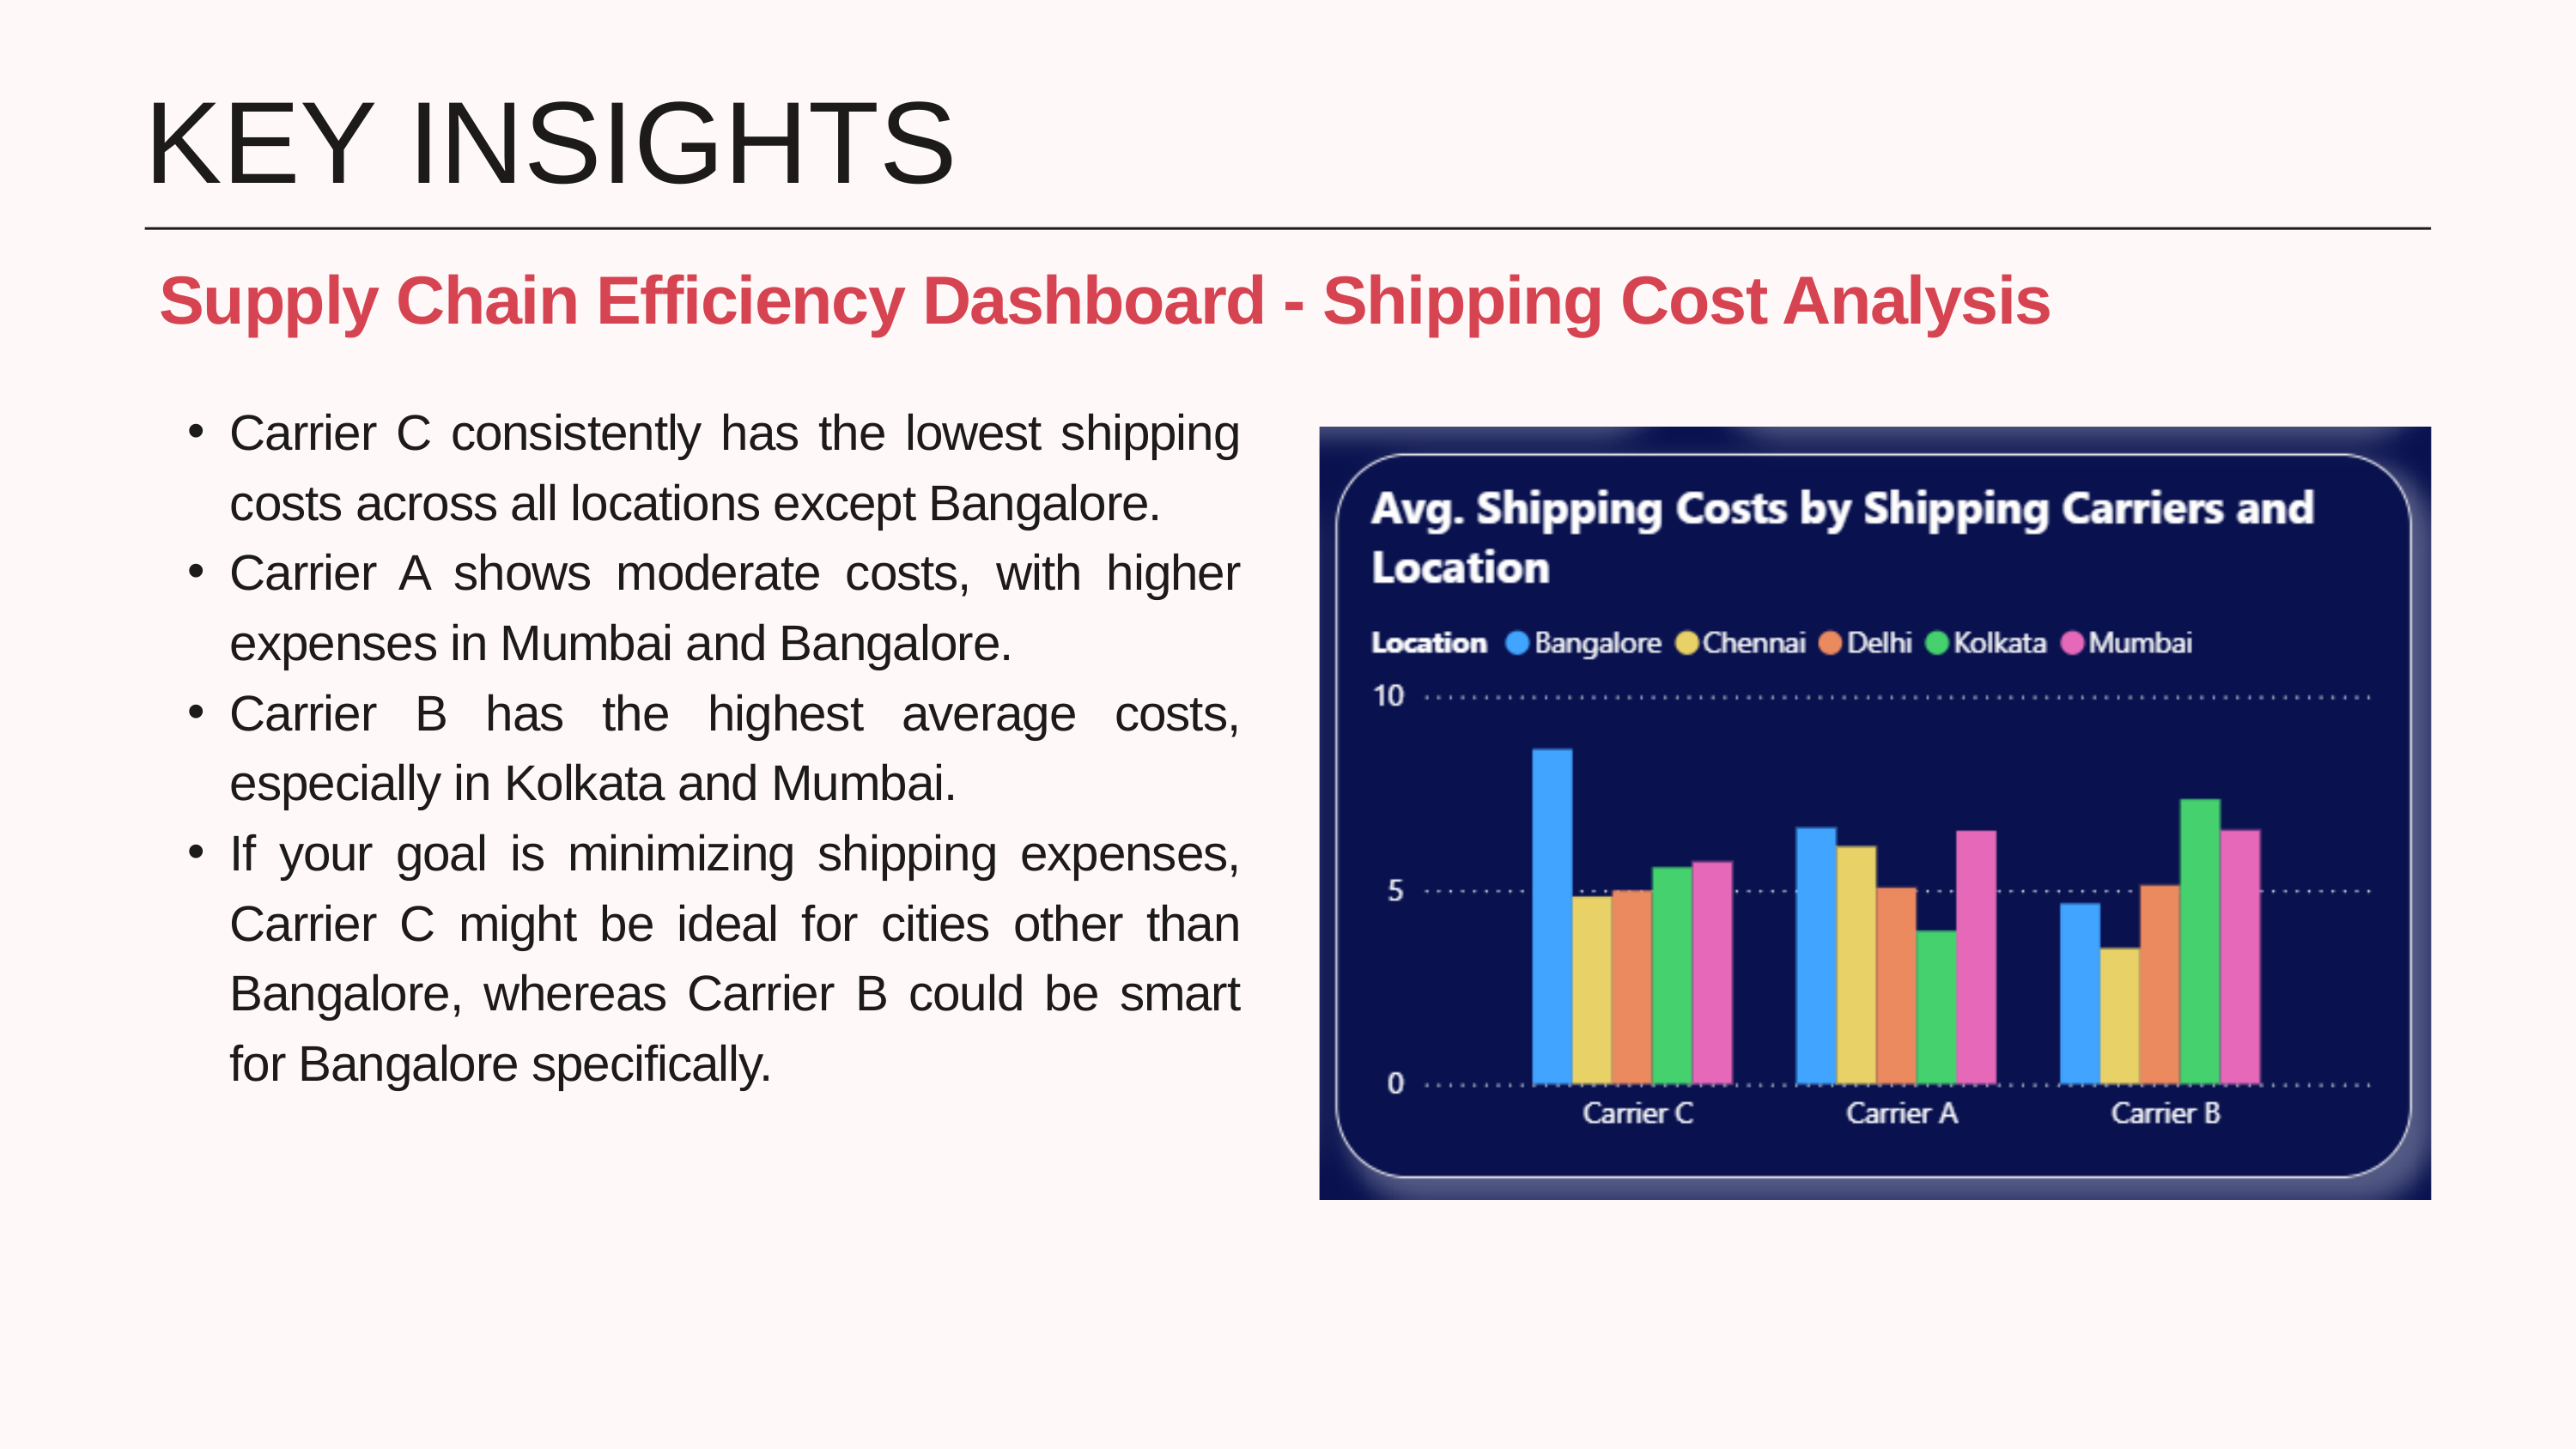

KEY INSIGHTS

Supply Chain Efficiency Dashboard - Shipping Cost Analysis
Carrier C consistently has the lowest shipping costs across all locations except Bangalore.
Carrier A shows moderate costs, with higher expenses in Mumbai and Bangalore.
Carrier B has the highest average costs, especially in Kolkata and Mumbai.
If your goal is minimizing shipping expenses, Carrier C might be ideal for cities other than Bangalore, whereas Carrier B could be smart for Bangalore specifically.